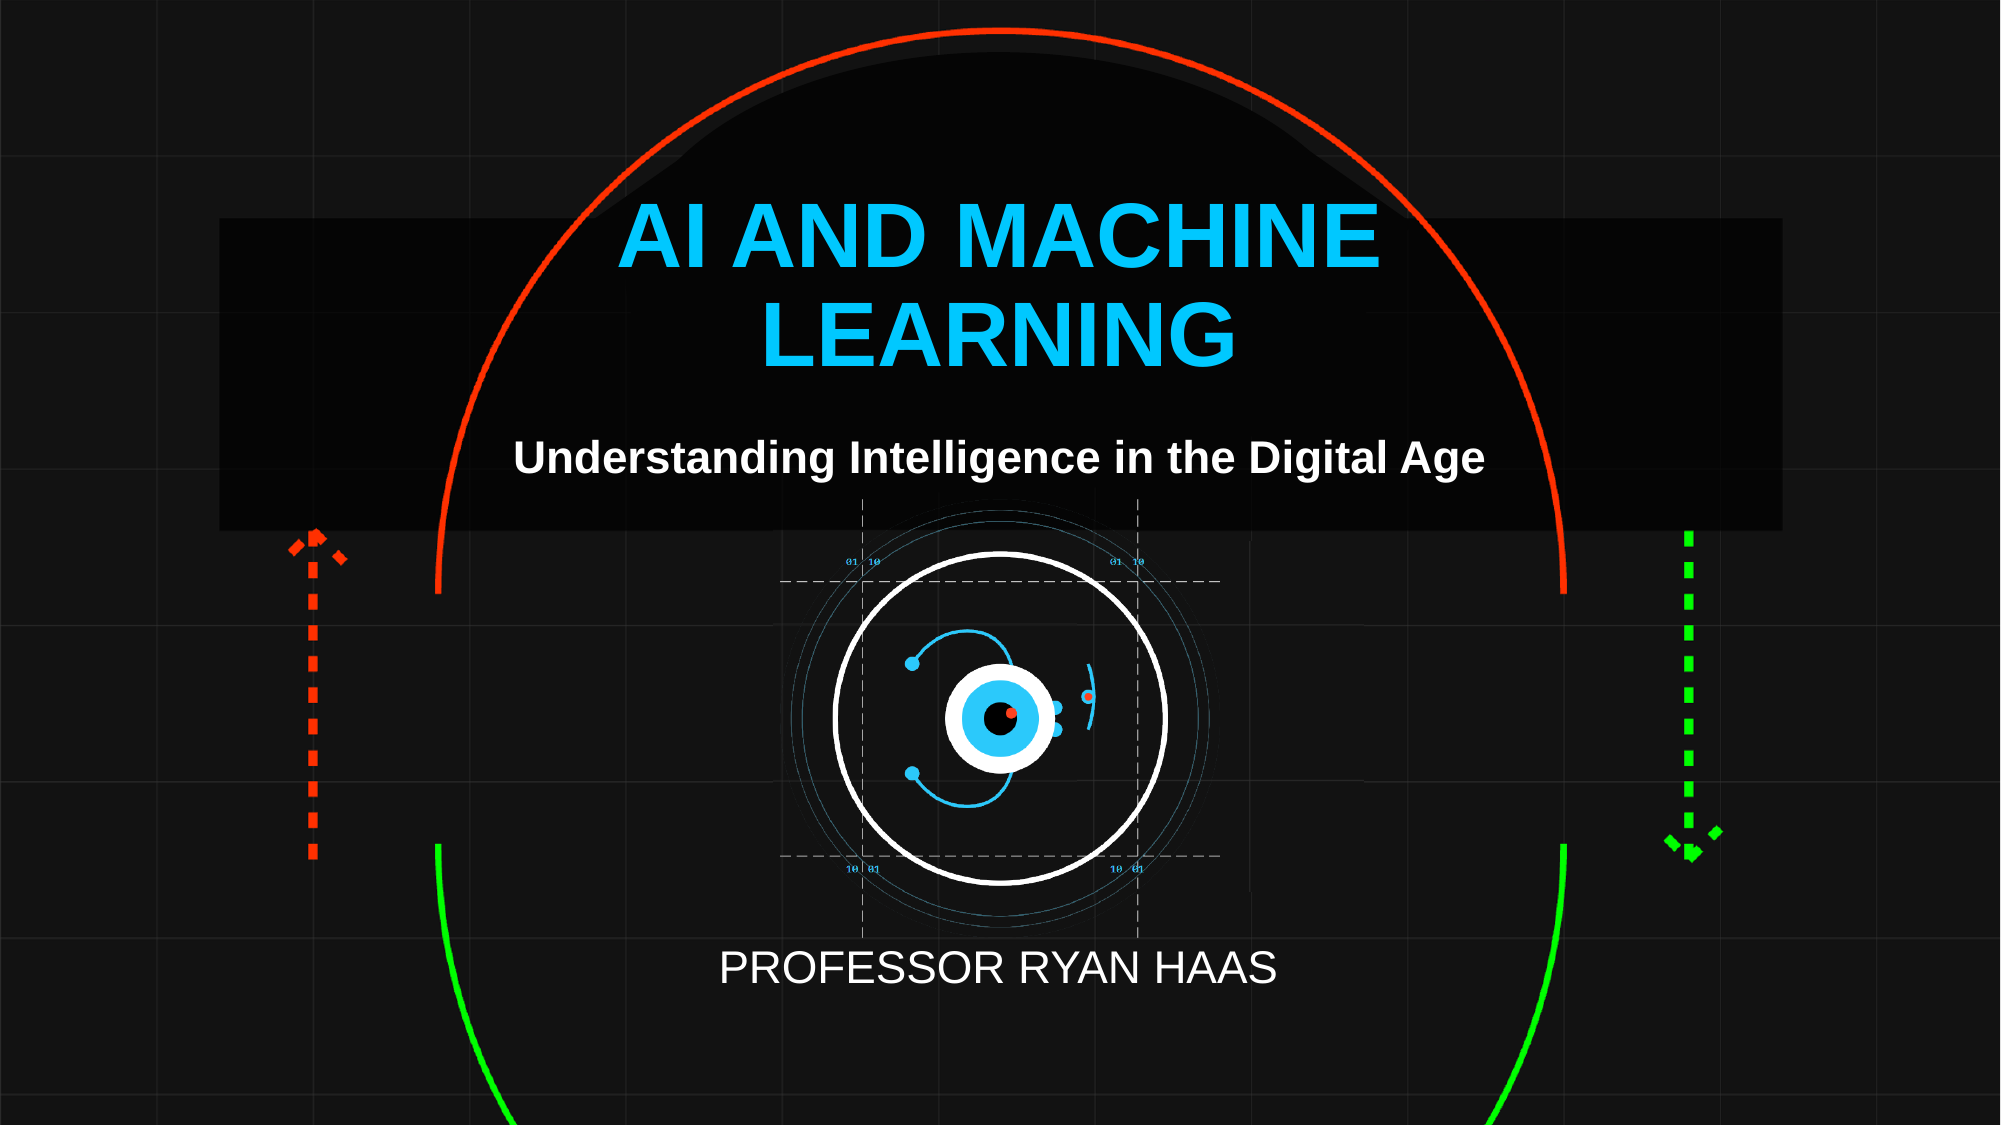

# AI AND MACHINE LEARNING
Understanding Intelligence in the Digital Age
PROFESSOR RYAN HAAS